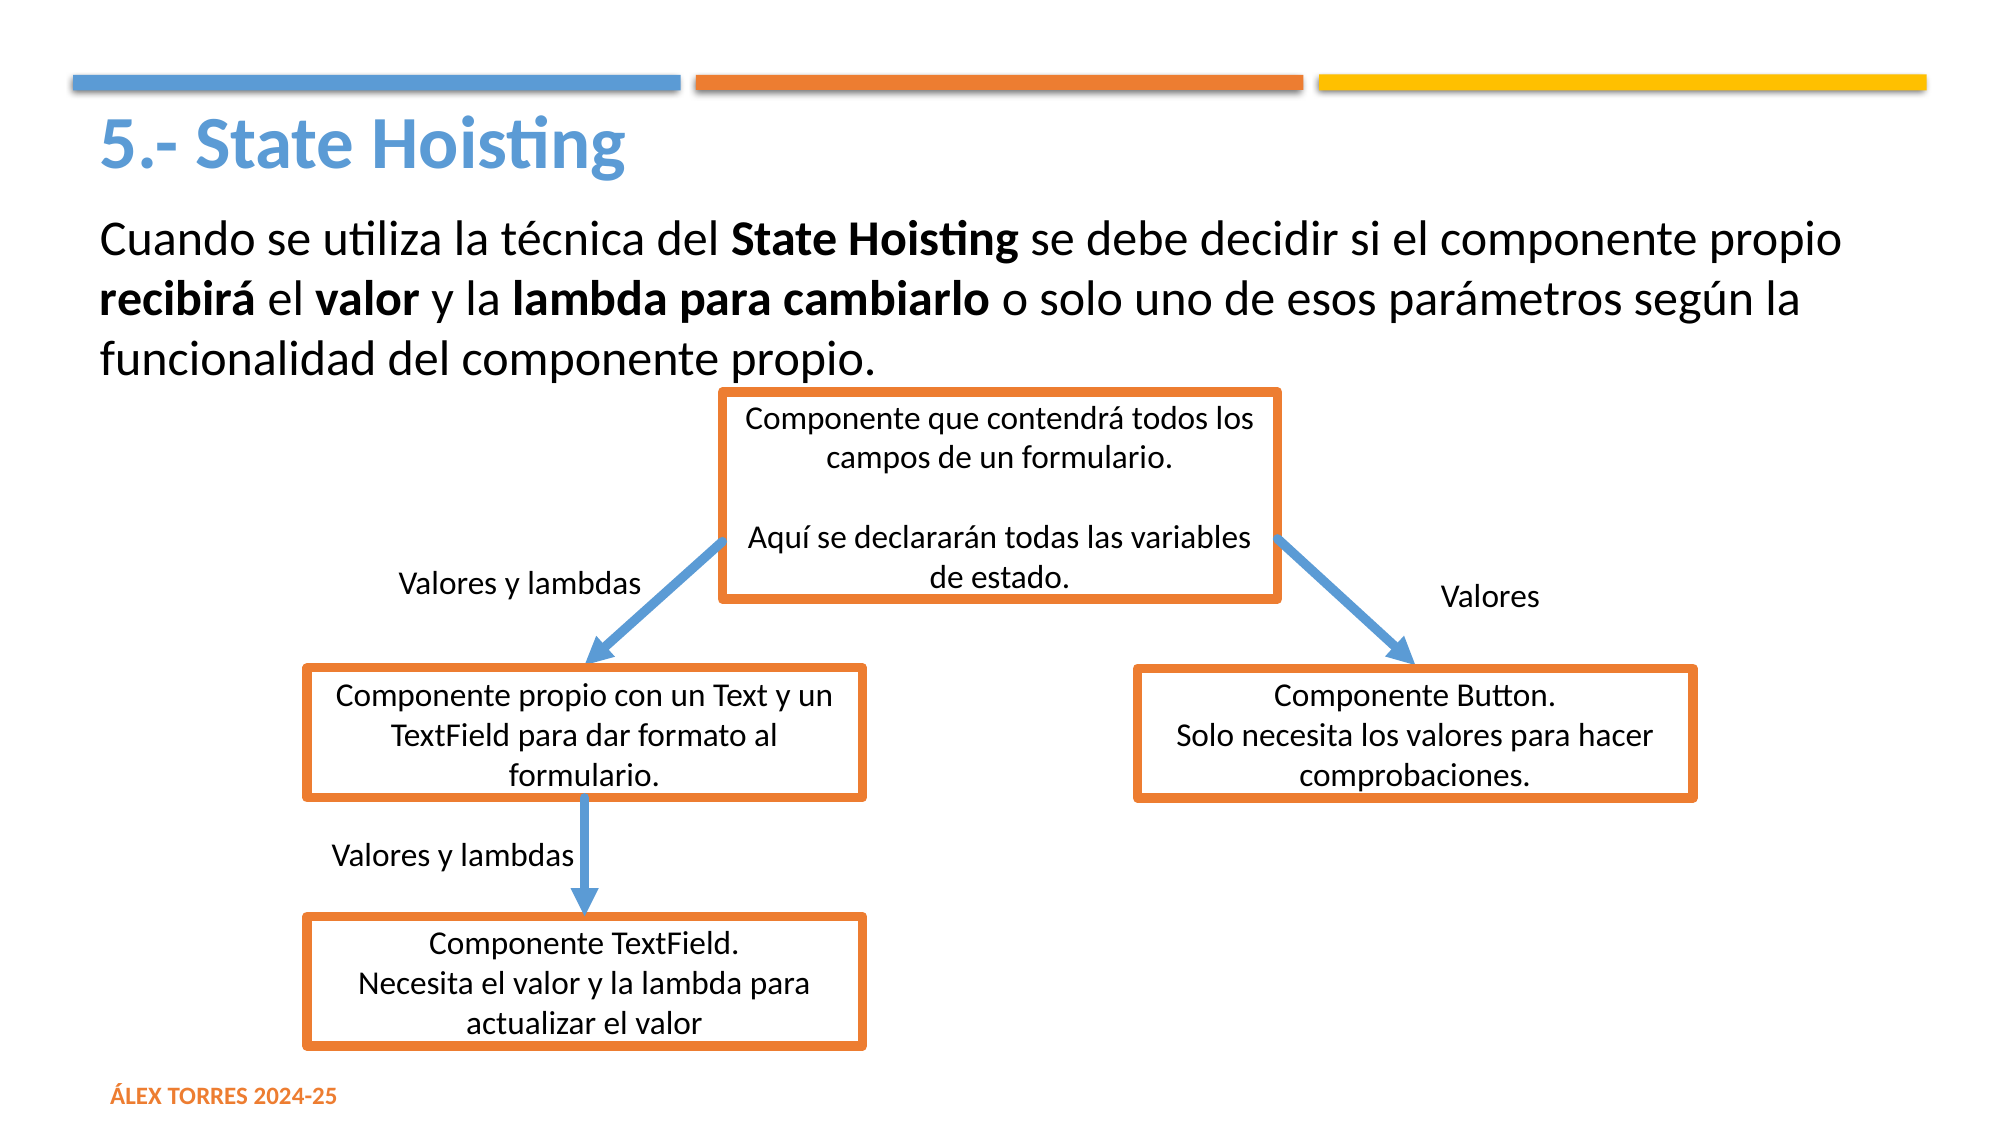

5.- State Hoisting
Cuando se utiliza la técnica del State Hoisting se debe decidir si el componente propio recibirá el valor y la lambda para cambiarlo o solo uno de esos parámetros según la funcionalidad del componente propio.
Componente que contendrá todos los campos de un formulario.
Aquí se declararán todas las variables de estado.
Valores y lambdas
Valores
Componente propio con un Text y un TextField para dar formato al formulario.
Componente Button.
Solo necesita los valores para hacer comprobaciones.
Valores y lambdas
Componente TextField.
Necesita el valor y la lambda para actualizar el valor